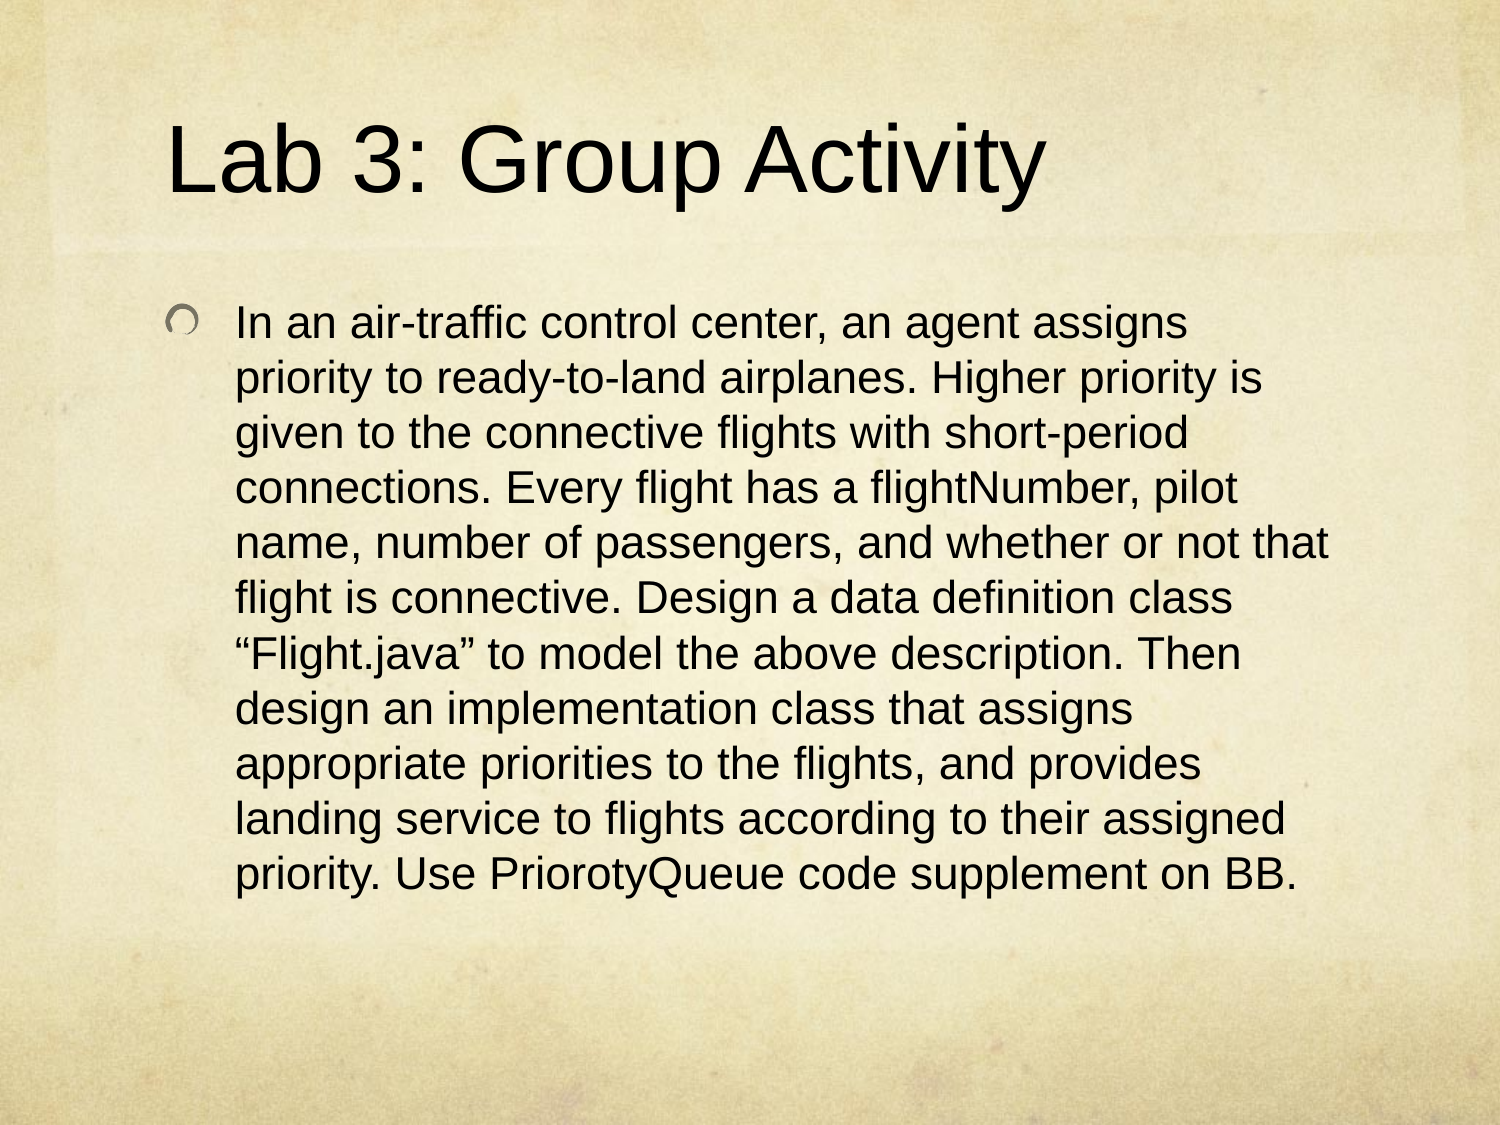

# Lab 3: Group Activity
In an air-traffic control center, an agent assigns priority to ready-to-land airplanes. Higher priority is given to the connective flights with short-period connections. Every flight has a flightNumber, pilot name, number of passengers, and whether or not that flight is connective. Design a data definition class “Flight.java” to model the above description. Then design an implementation class that assigns appropriate priorities to the flights, and provides landing service to flights according to their assigned priority. Use PriorotyQueue code supplement on BB.